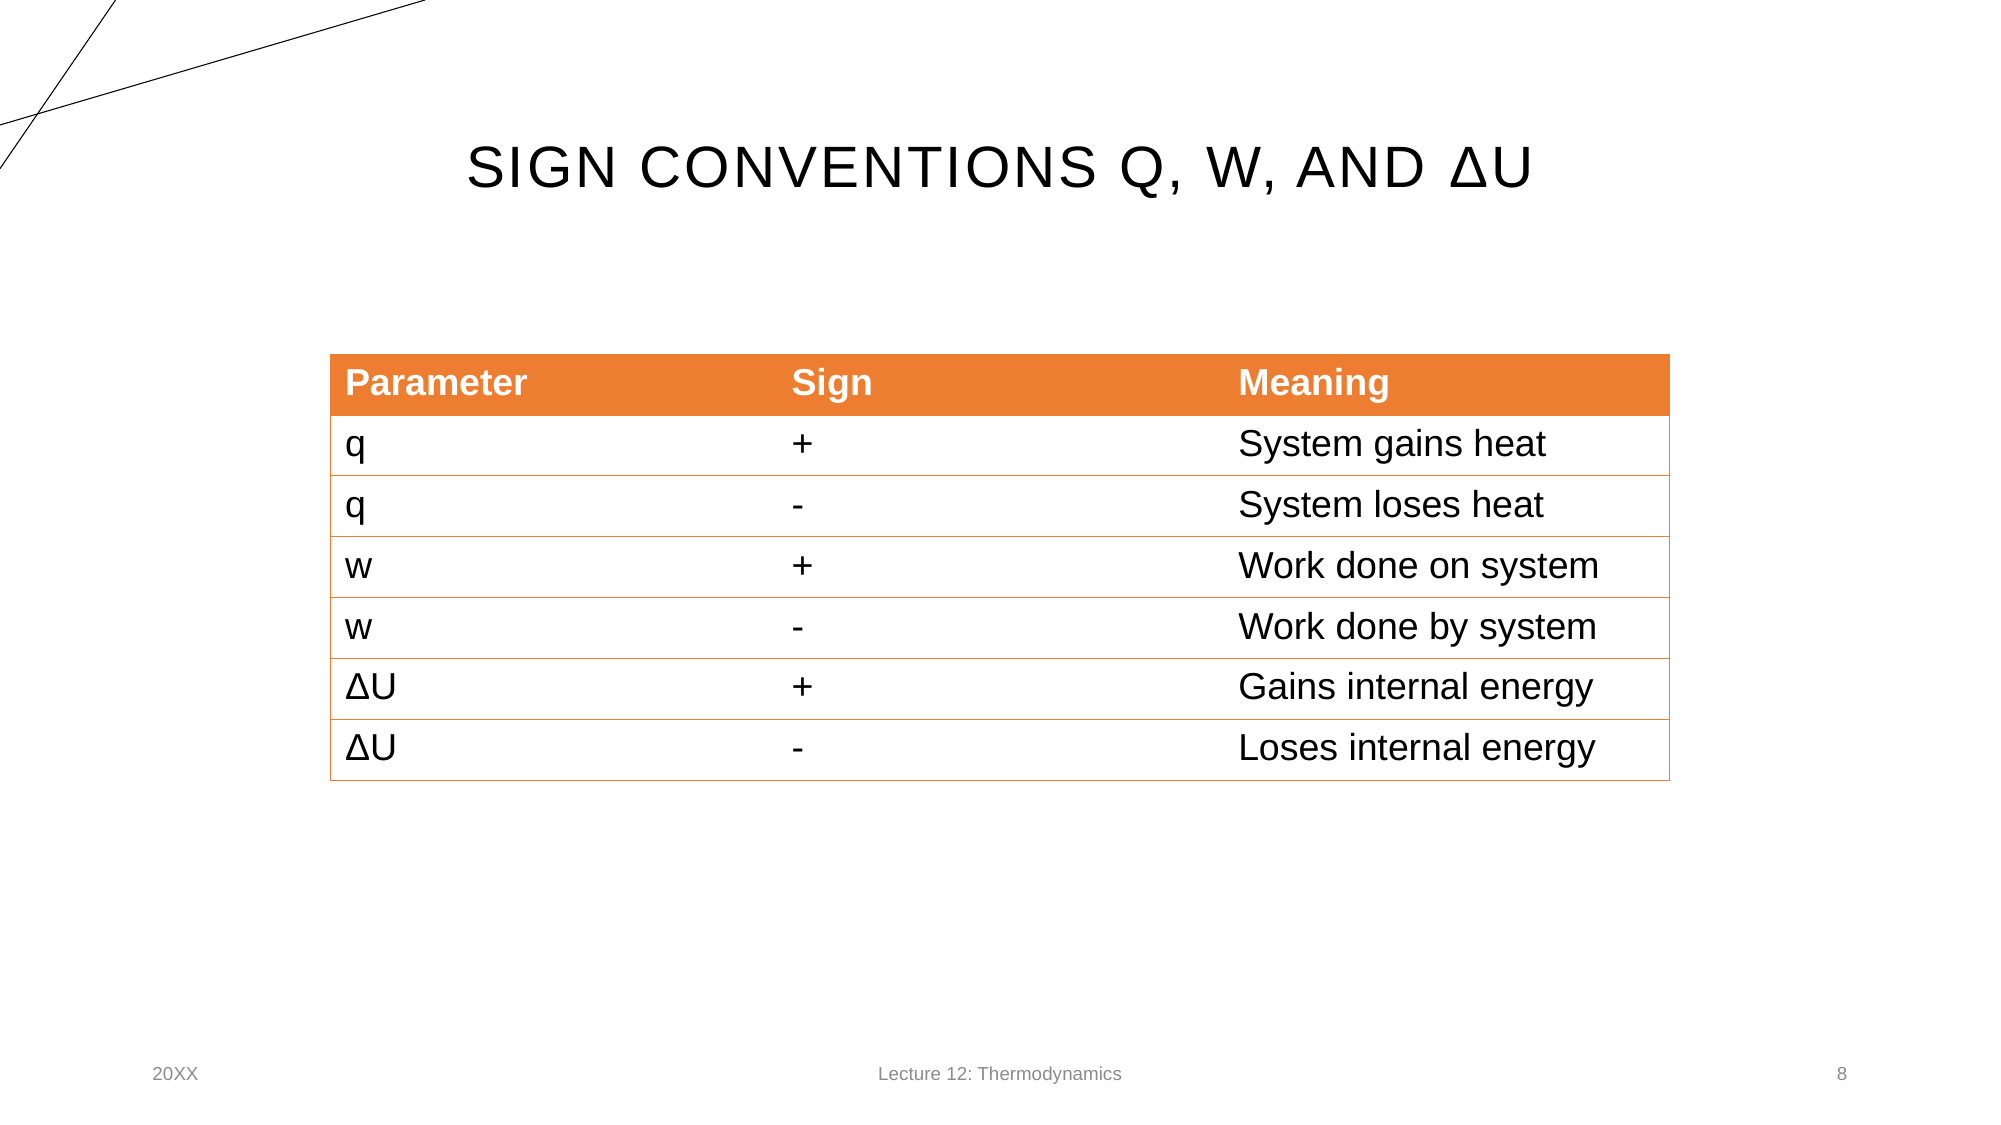

# Sign conventions q, W, and ΔU
| Parameter | Sign | Meaning |
| --- | --- | --- |
| q | + | System gains heat |
| q | - | System loses heat |
| w | + | Work done on system |
| w | - | Work done by system |
| ΔU | + | Gains internal energy |
| ΔU | - | Loses internal energy |
20XX
Lecture 12: Thermodynamics​
8